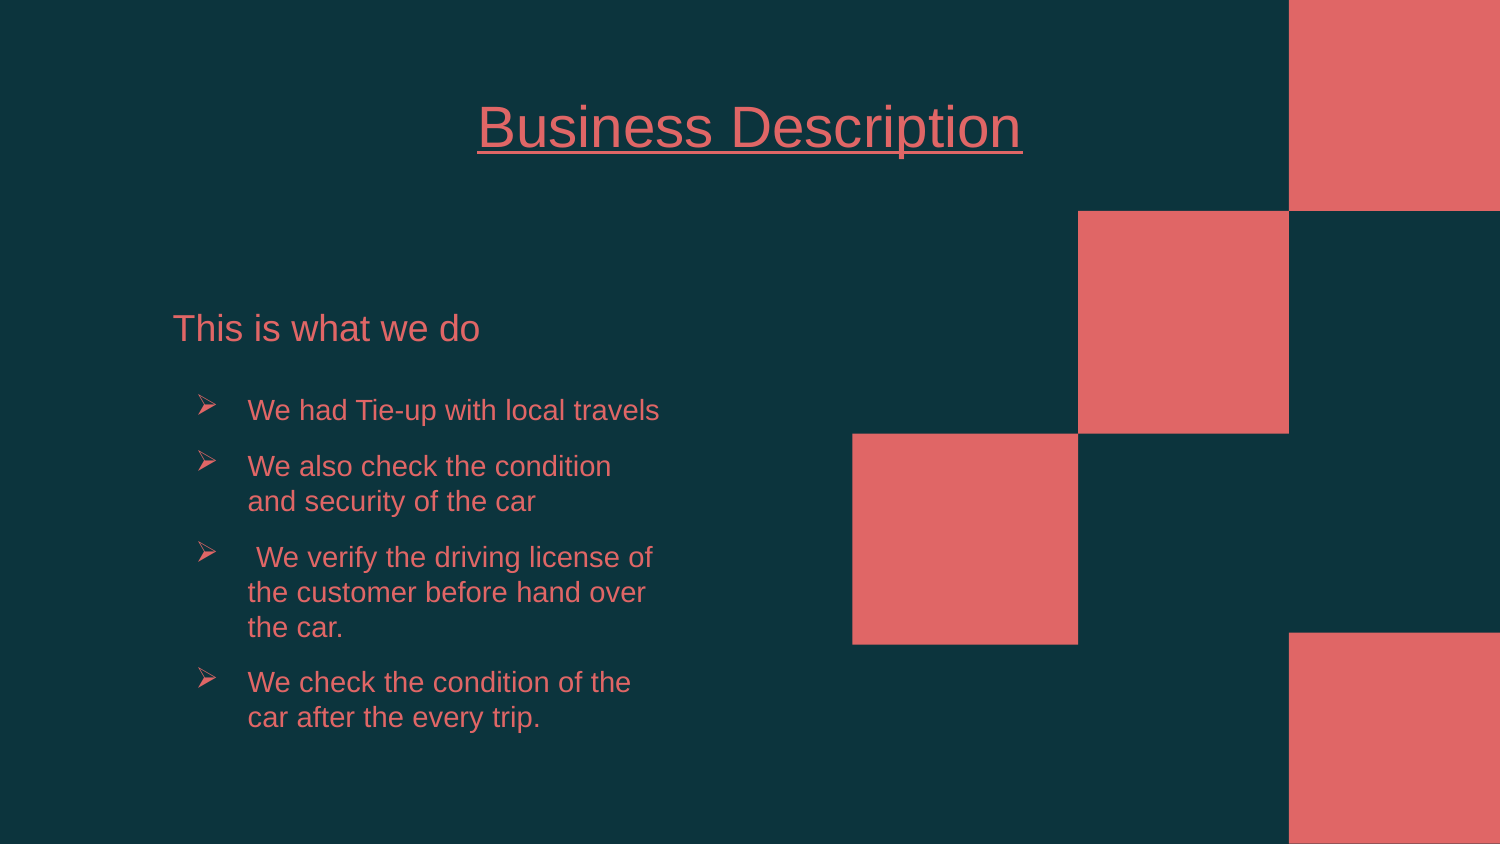

# Business Description
This is what we do
We had Tie-up with local travels
We also check the condition  and security of the car
 We verify the driving license of the customer before hand over the car.
We check the condition of the car after the every trip.